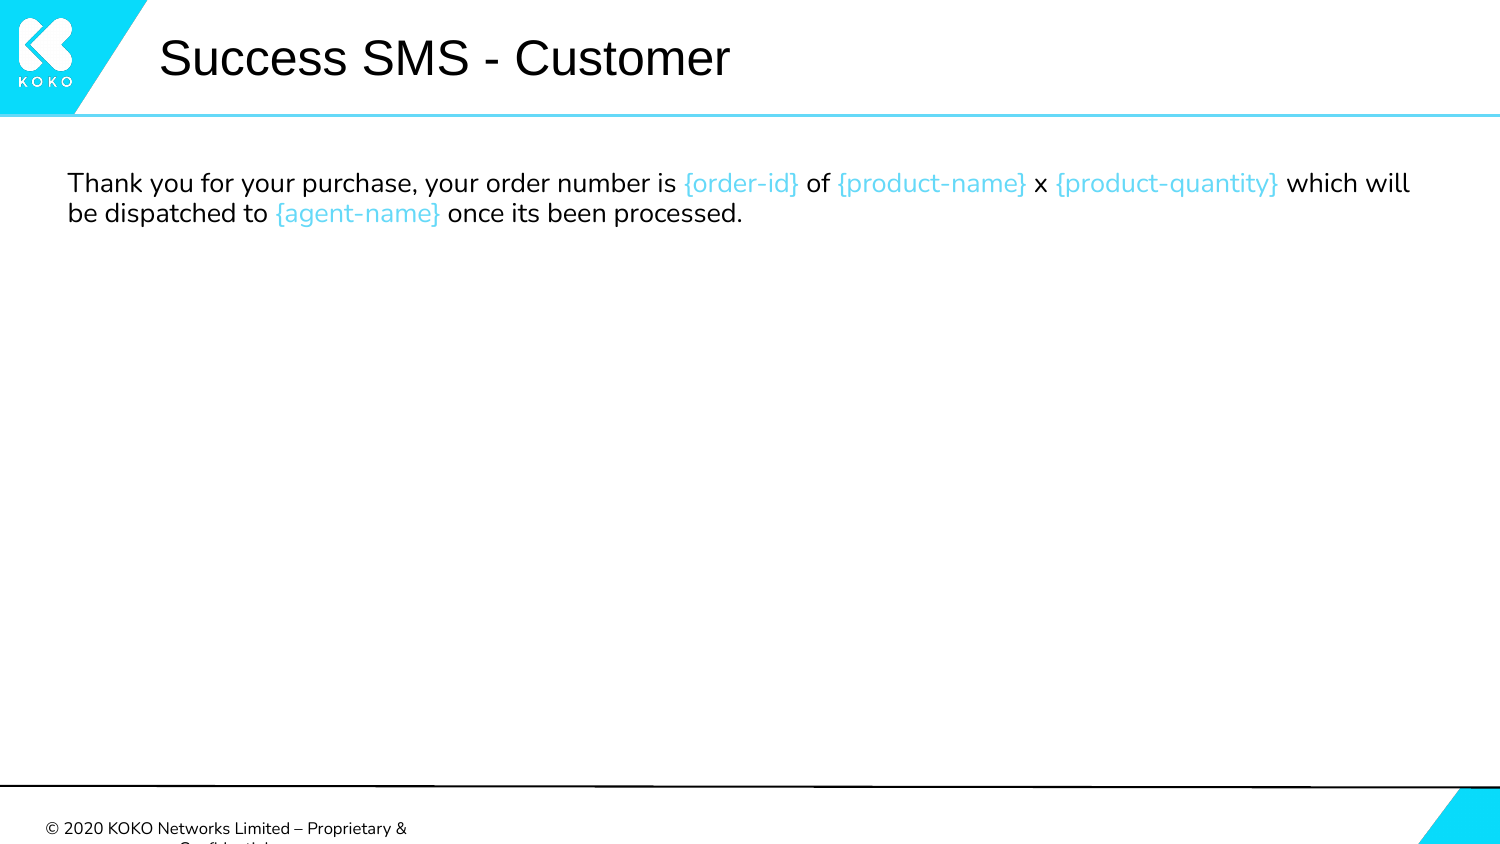

# Success SMS - Customer
Thank you for your purchase, your order number is {order-id} of {product-name} x {product-quantity} which will be dispatched to {agent-name} once its been processed.